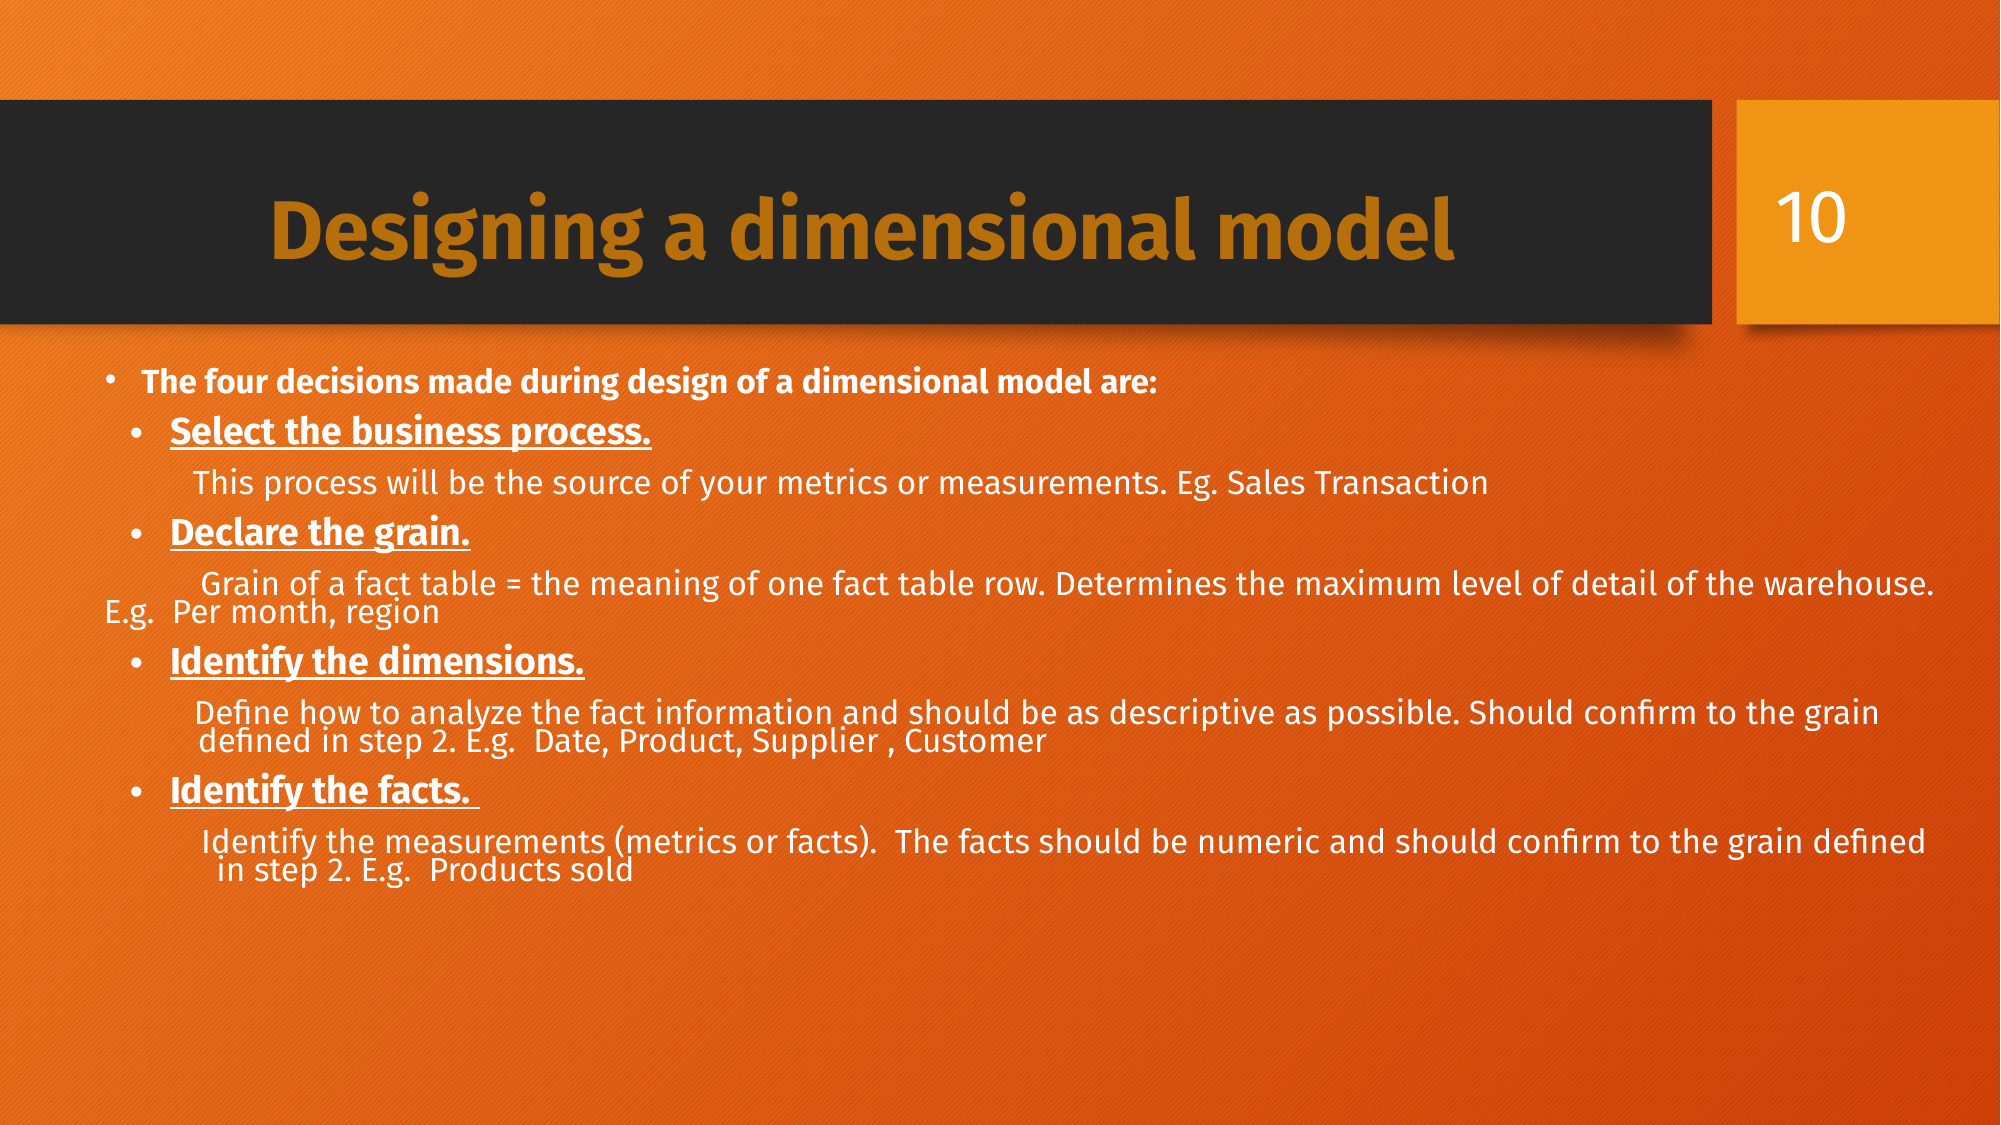

# Designing a dimensional model
10

The four decisions made during design of a dimensional model are:
Select the business process.
       This process will be the source of your metrics or measurements. Eg. Sales Transaction
Declare the grain.
           Grain of a fact table = the meaning of one fact table row. Determines the maximum level of detail of the warehouse.  E.g.  Per month, region
Identify the dimensions.
      Define how to analyze the fact information and should be as descriptive as possible. Should confirm to the grain defined in step 2. E.g.  Date, Product, Supplier , Customer
Identify the facts.
        Identify the measurements (metrics or facts).  The facts should be numeric and should confirm to the grain defined in step 2. E.g.  Products sold